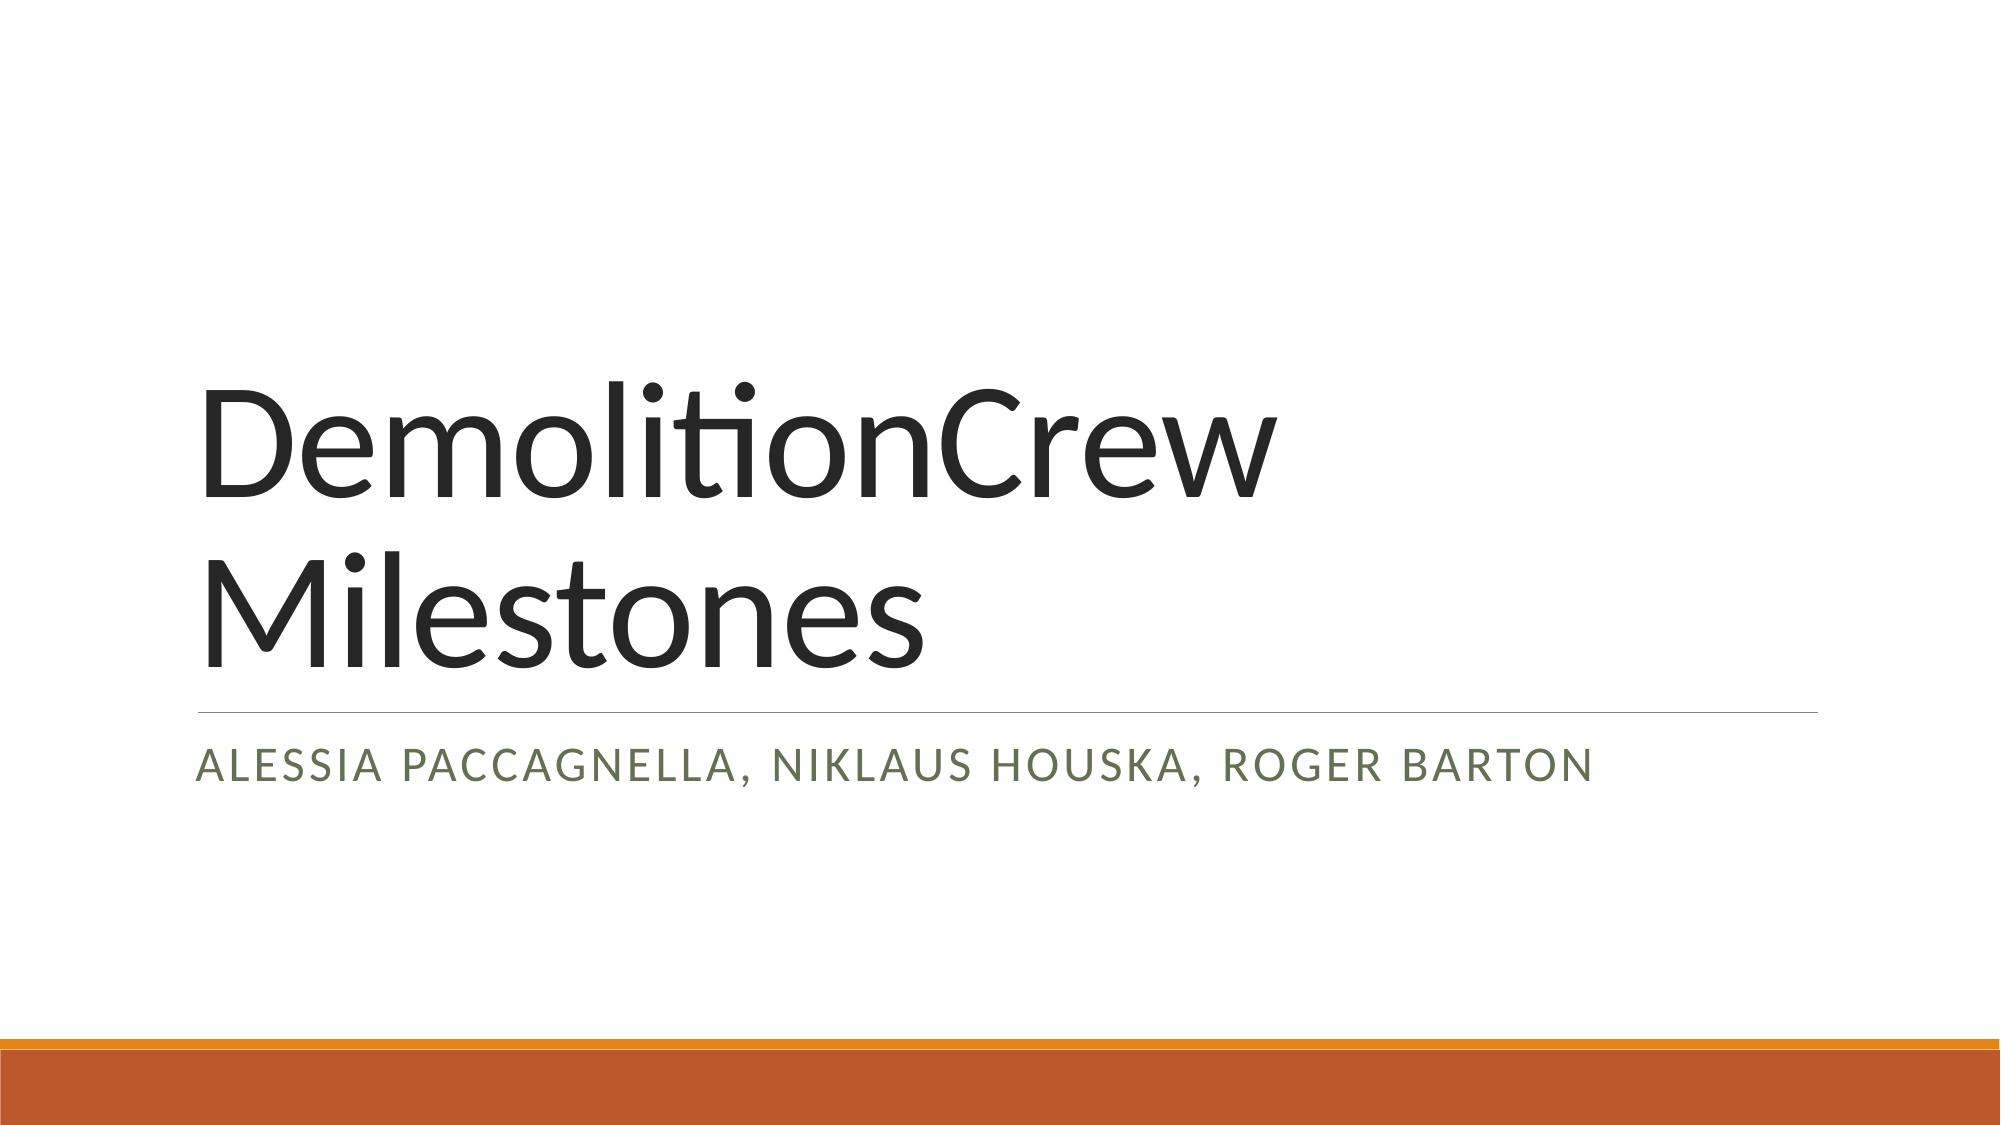

# DemolitionCrew Milestones
Alessia Paccagnella, Niklaus Houska, Roger Barton